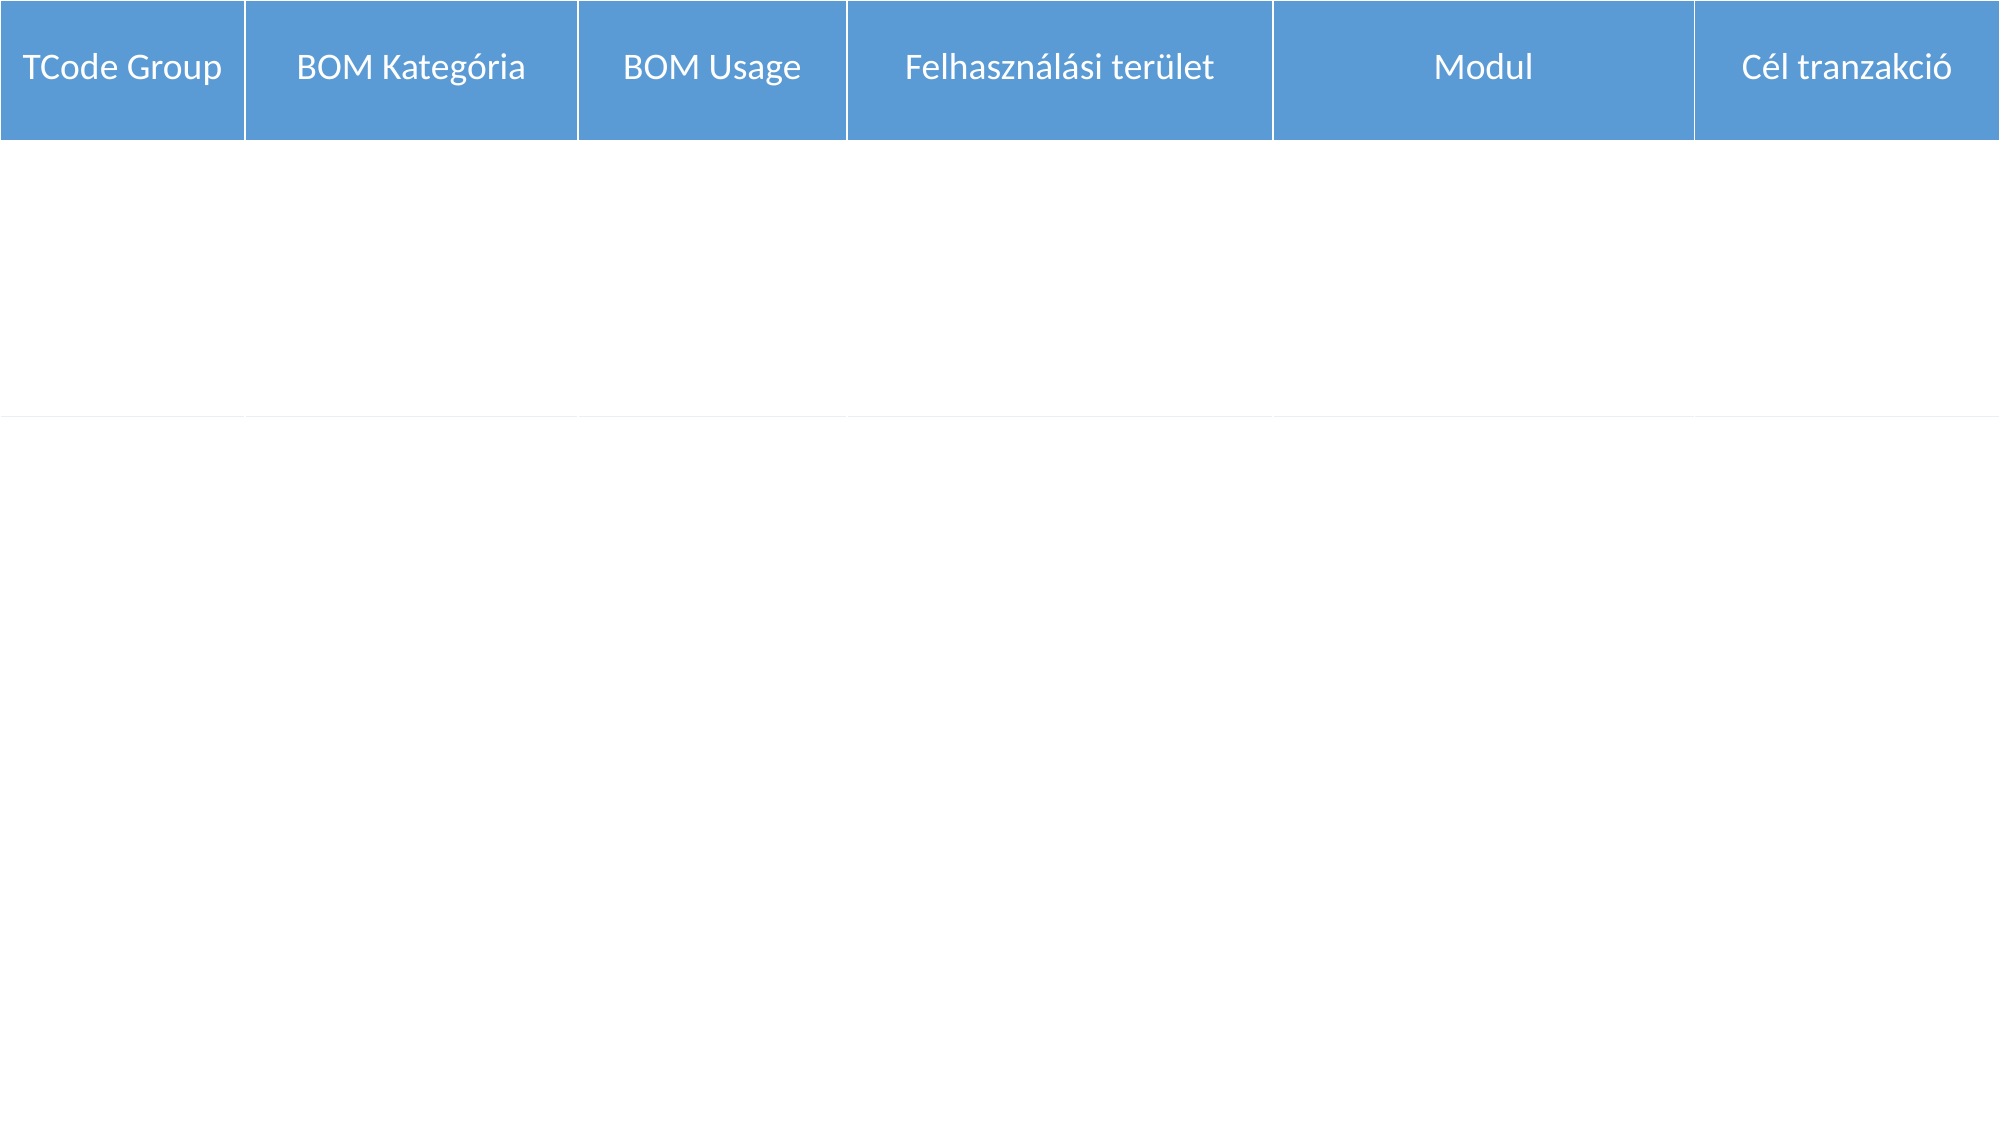

| TCode Group | BOM Kategória | BOM Usage | Felhasználási terület | Modul | Cél tranzakció |
| --- | --- | --- | --- | --- | --- |
| CS01/02/03 | Material BOM | 1 Production | Gyártási folyamatok | Production | Routing, Costing |
| CS01/02/03 | Material BOM | Engineering / Design | Tervezési folyamatok |  |  |
| CS01/02/03 | Material BOM | Costing | Önköltségszámítás (anyagköltség) | Controlling | Costing |
| CS01/02/03 | Material BOM | 5 Sales & Dist. | Értékesítési folyamatok | Sales and Distribution | Sales Order |
| CS61/62/63 | Order BOM | 5 Sales & Dist. | Értékesítési folyamatok | Sales and Distribution | Sales Order |
| IB11/I12/13 | Functional L. BOM | 4 Plant Maint. | Létesítményfenntartás | Plant Maintenance | Maintenance Order |
| IB01/02/03 | Equipment BOM | 4 Plant Maint. | Létesítményfenntartás | Plant Maintenance | Maintenance Order |